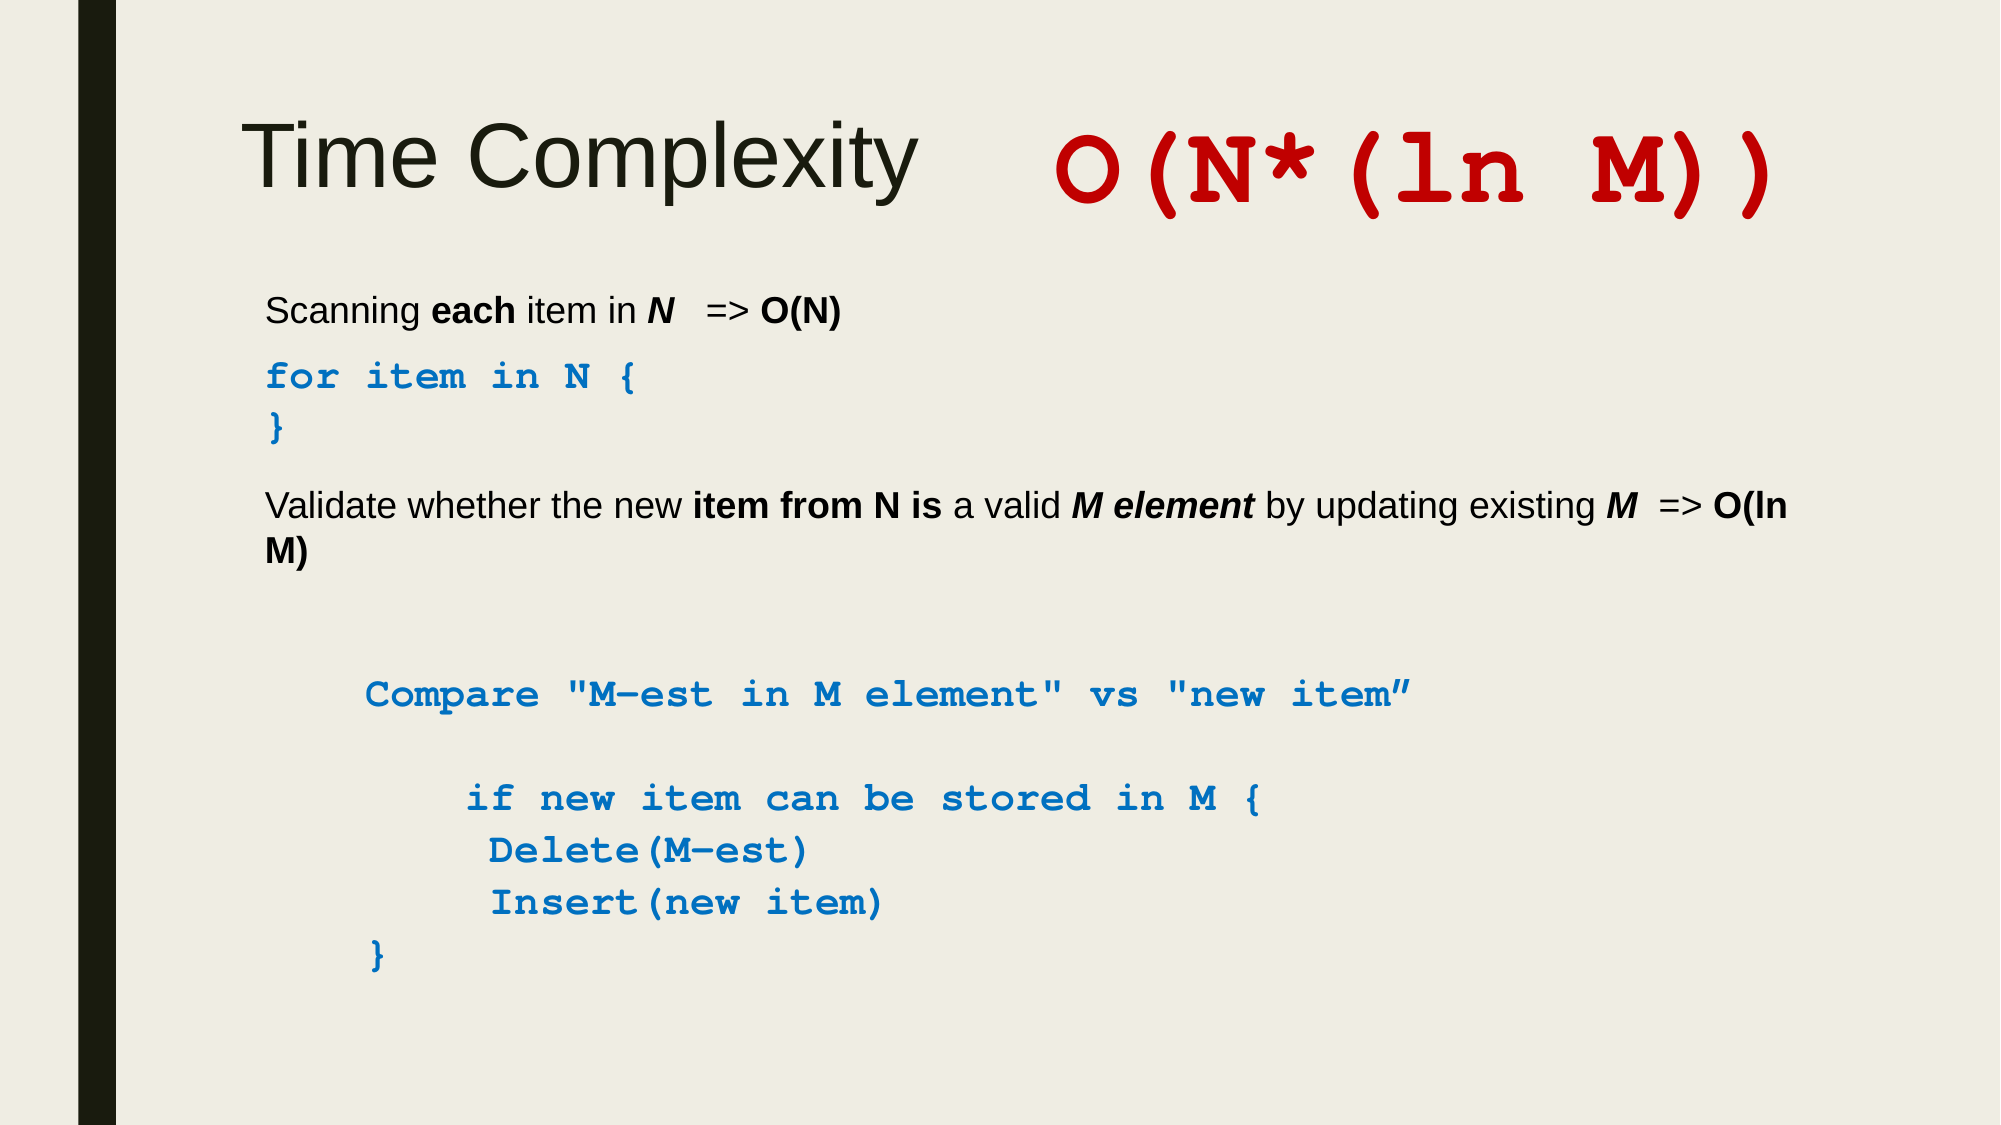

O(N*(ln M))
# Time Complexity
Scanning each item in N   => O(N)
for item in N {
}

Validate whether the new item from N is a valid M element by updating existing M  => O(ln M)

    Compare "M-est in M element" vs "new item”

	  if new item can be stored in M {
         Delete(M-est)
         Insert(new item)
    }